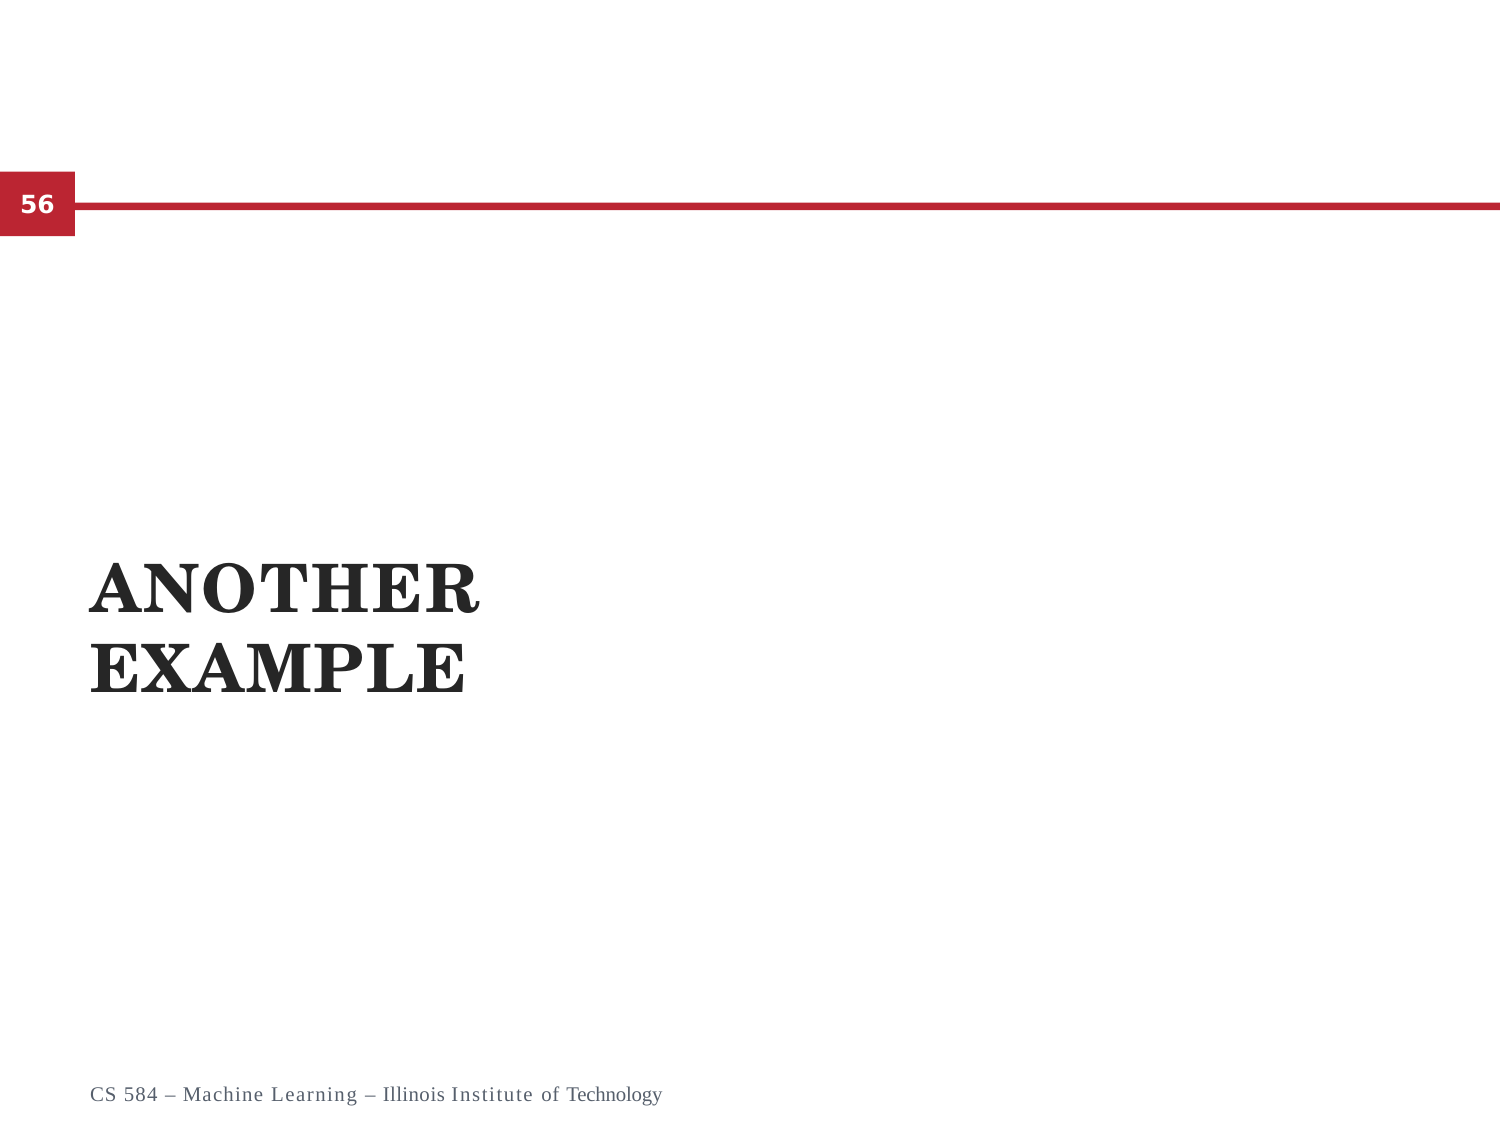

# Another Example
47
CS 584 – Machine Learning – Illinois Institute of Technology